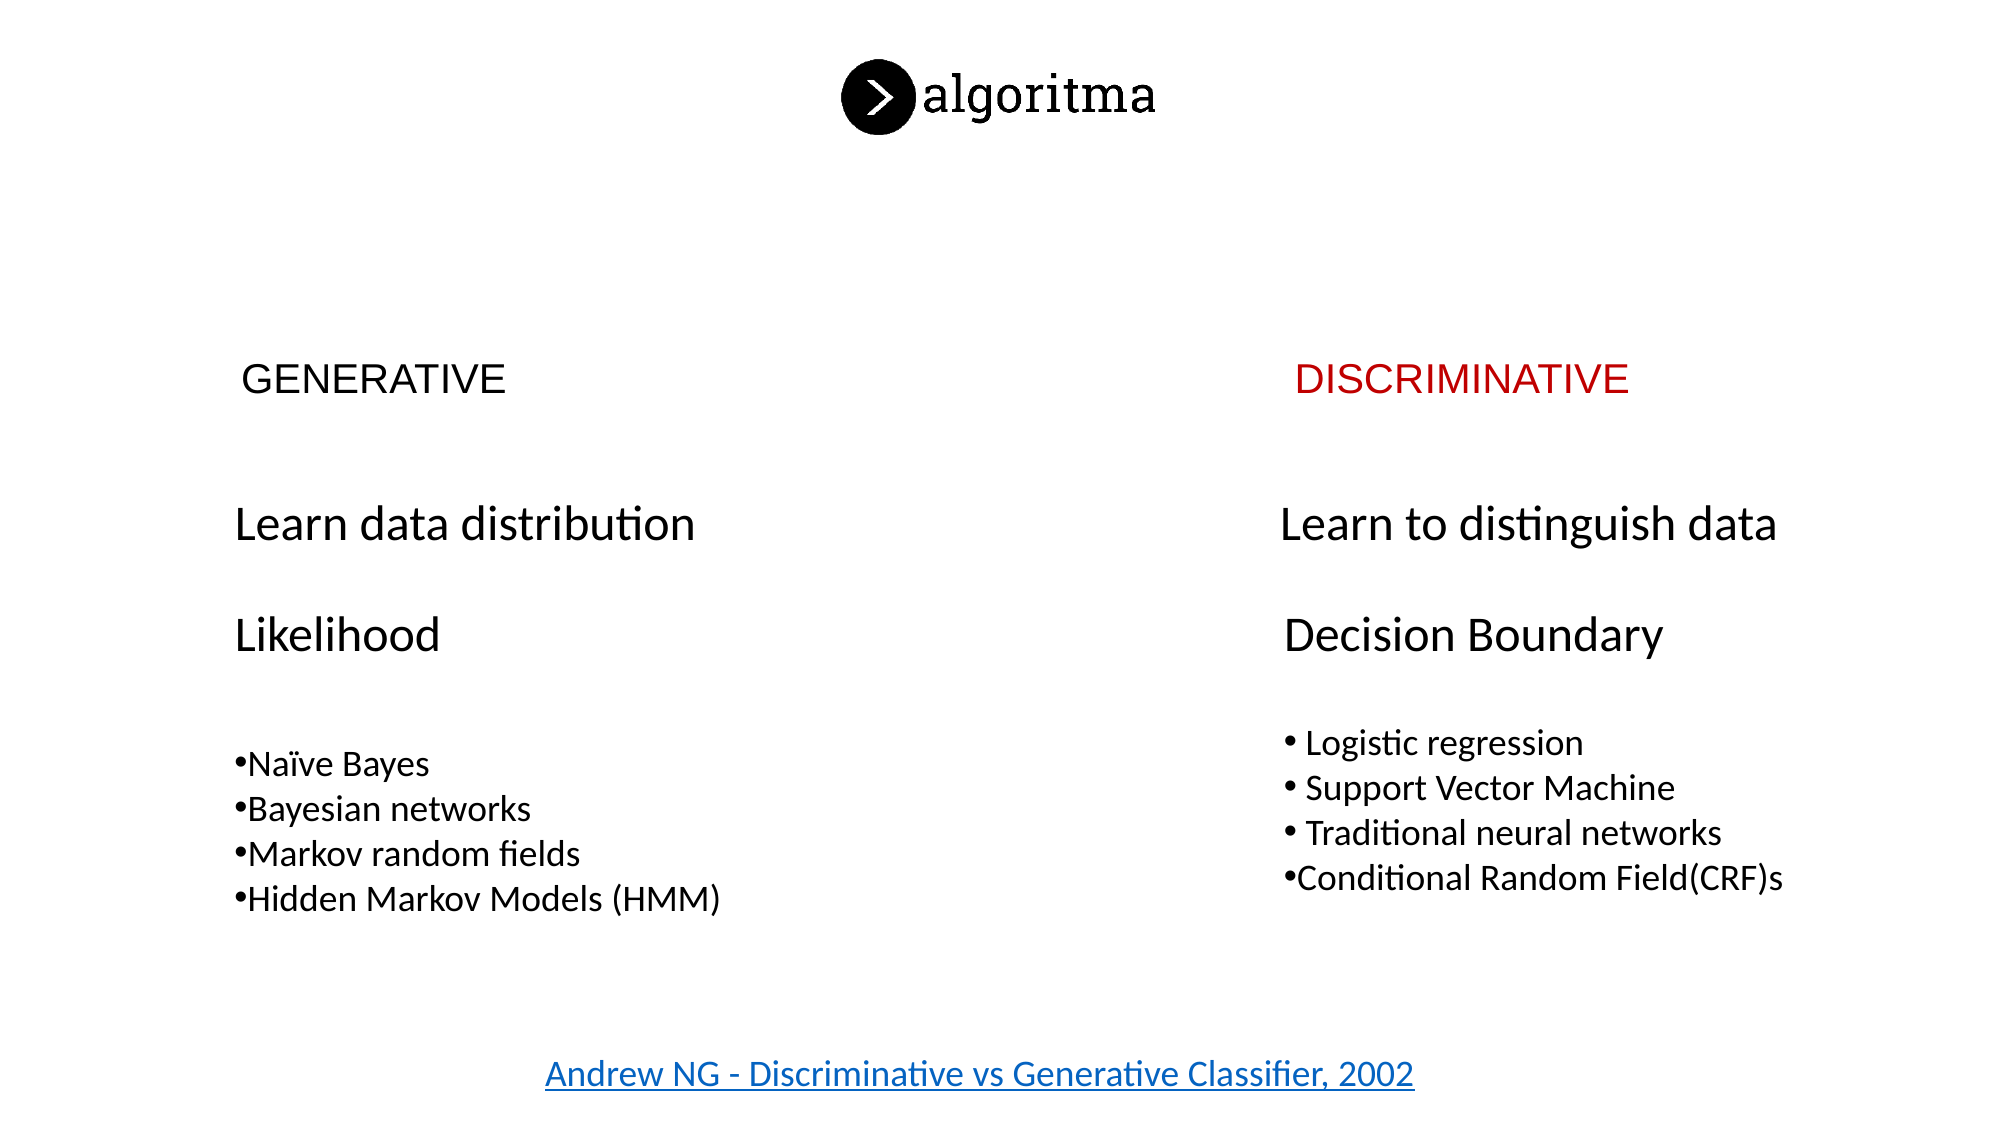

GENERATIVE
DISCRIMINATIVE
Learn data distribution
Learn to distinguish data
Likelihood
Decision Boundary
 ‌Logistic regression
 Support Vector Machine
 ‌Traditional neural networks
Conditional Random Field(CRF)s
‌Naïve Bayes
Bayesian networks
Markov random fields
‌Hidden Markov Models (HMM)
Andrew NG - Discriminative vs Generative Classifier, 2002